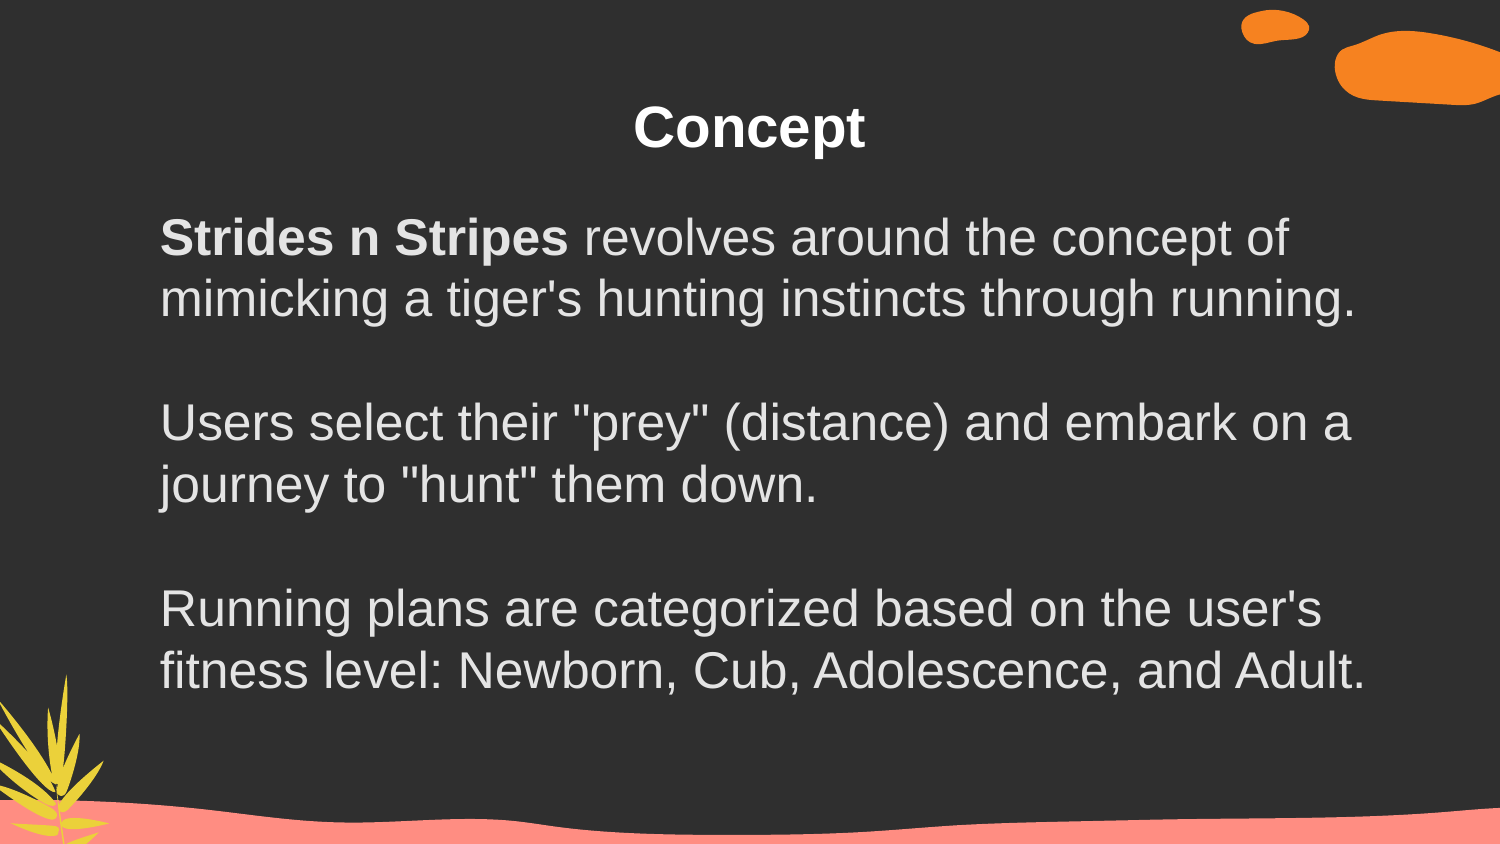

# Concept
Strides n Stripes revolves around the concept of mimicking a tiger's hunting instincts through running.

Users select their "prey" (distance) and embark on a journey to "hunt" them down.

Running plans are categorized based on the user's fitness level: Newborn, Cub, Adolescence, and Adult.